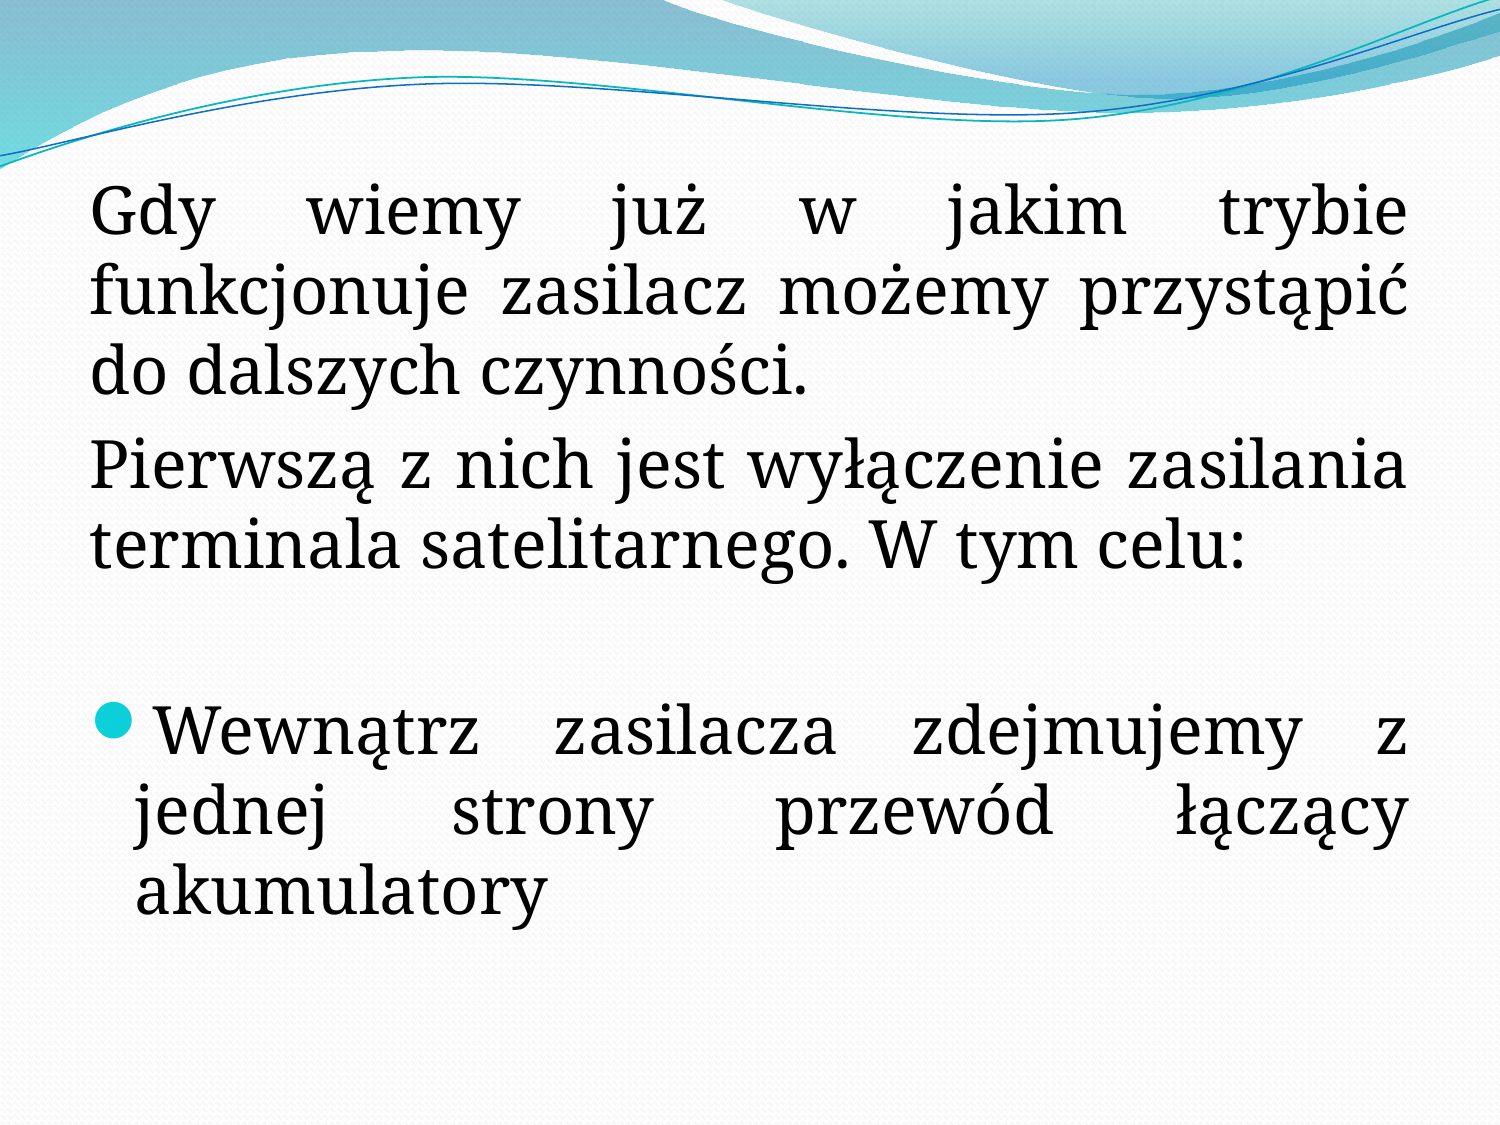

Gdy wiemy już w jakim trybie funkcjonuje zasilacz możemy przystąpić do dalszych czynności.
Pierwszą z nich jest wyłączenie zasilania terminala satelitarnego. W tym celu:

Wewnątrz zasilacza zdejmujemy z jednej strony przewód łączący akumulatory